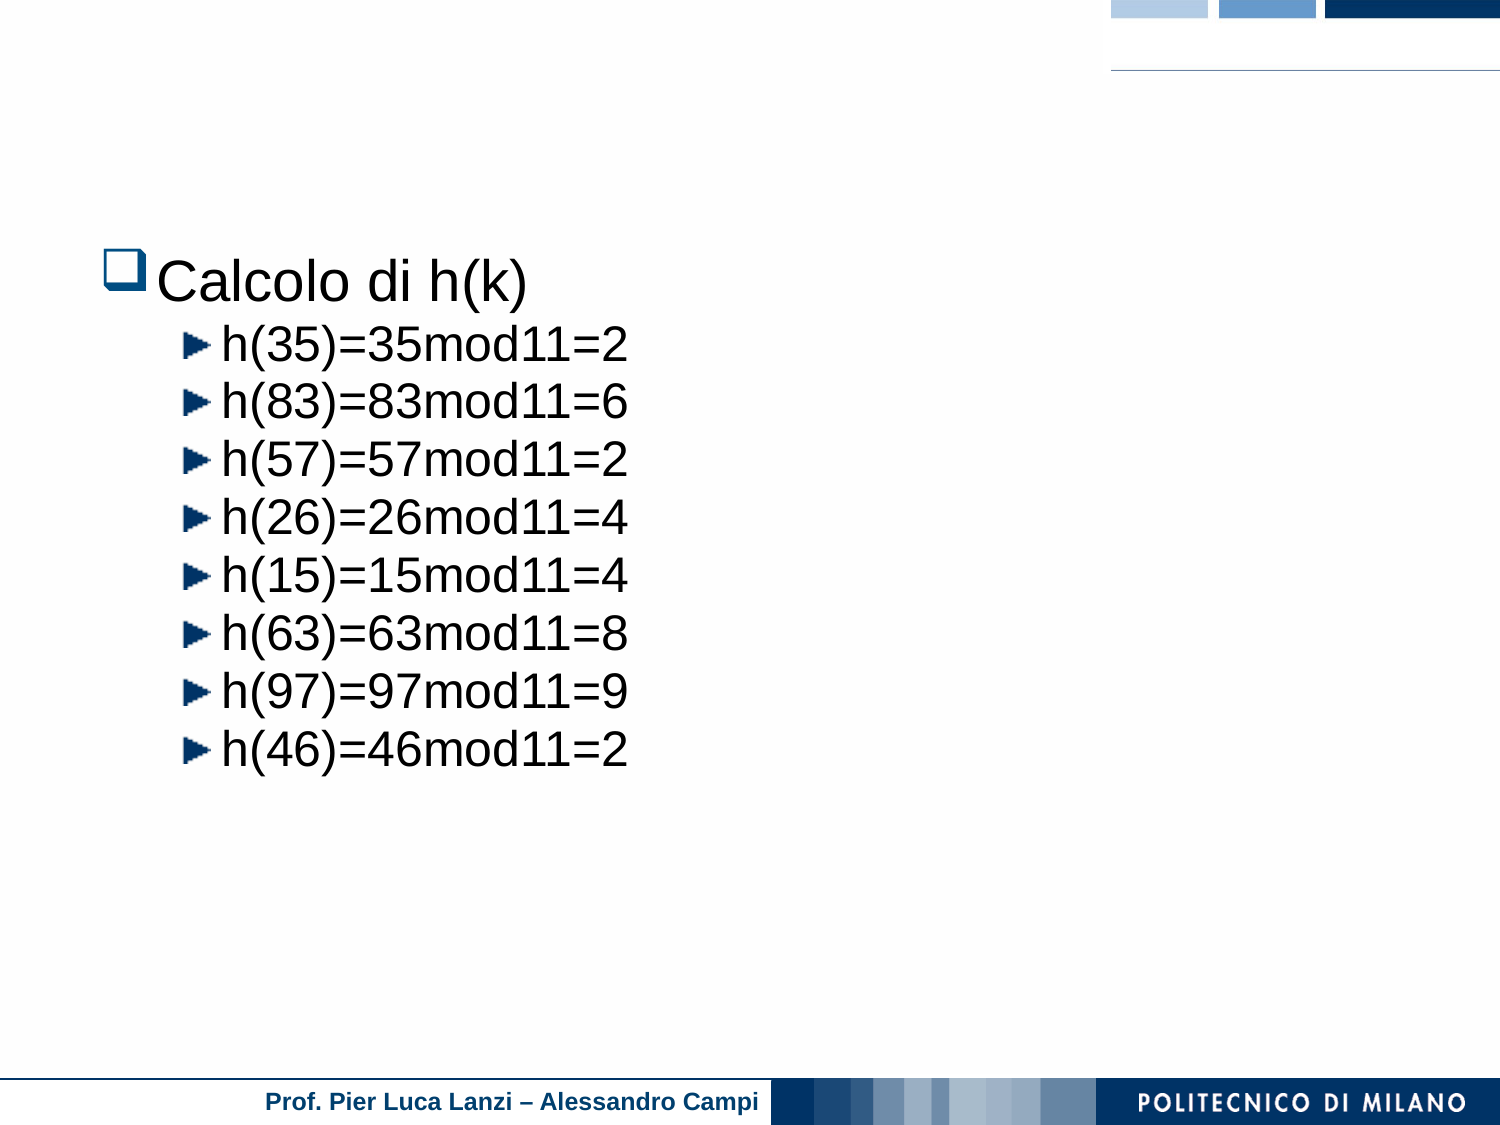

Calcolo di h(k)
h(35)=35mod11=2
h(83)=83mod11=6
h(57)=57mod11=2
h(26)=26mod11=4
h(15)=15mod11=4
h(63)=63mod11=8
h(97)=97mod11=9
h(46)=46mod11=2